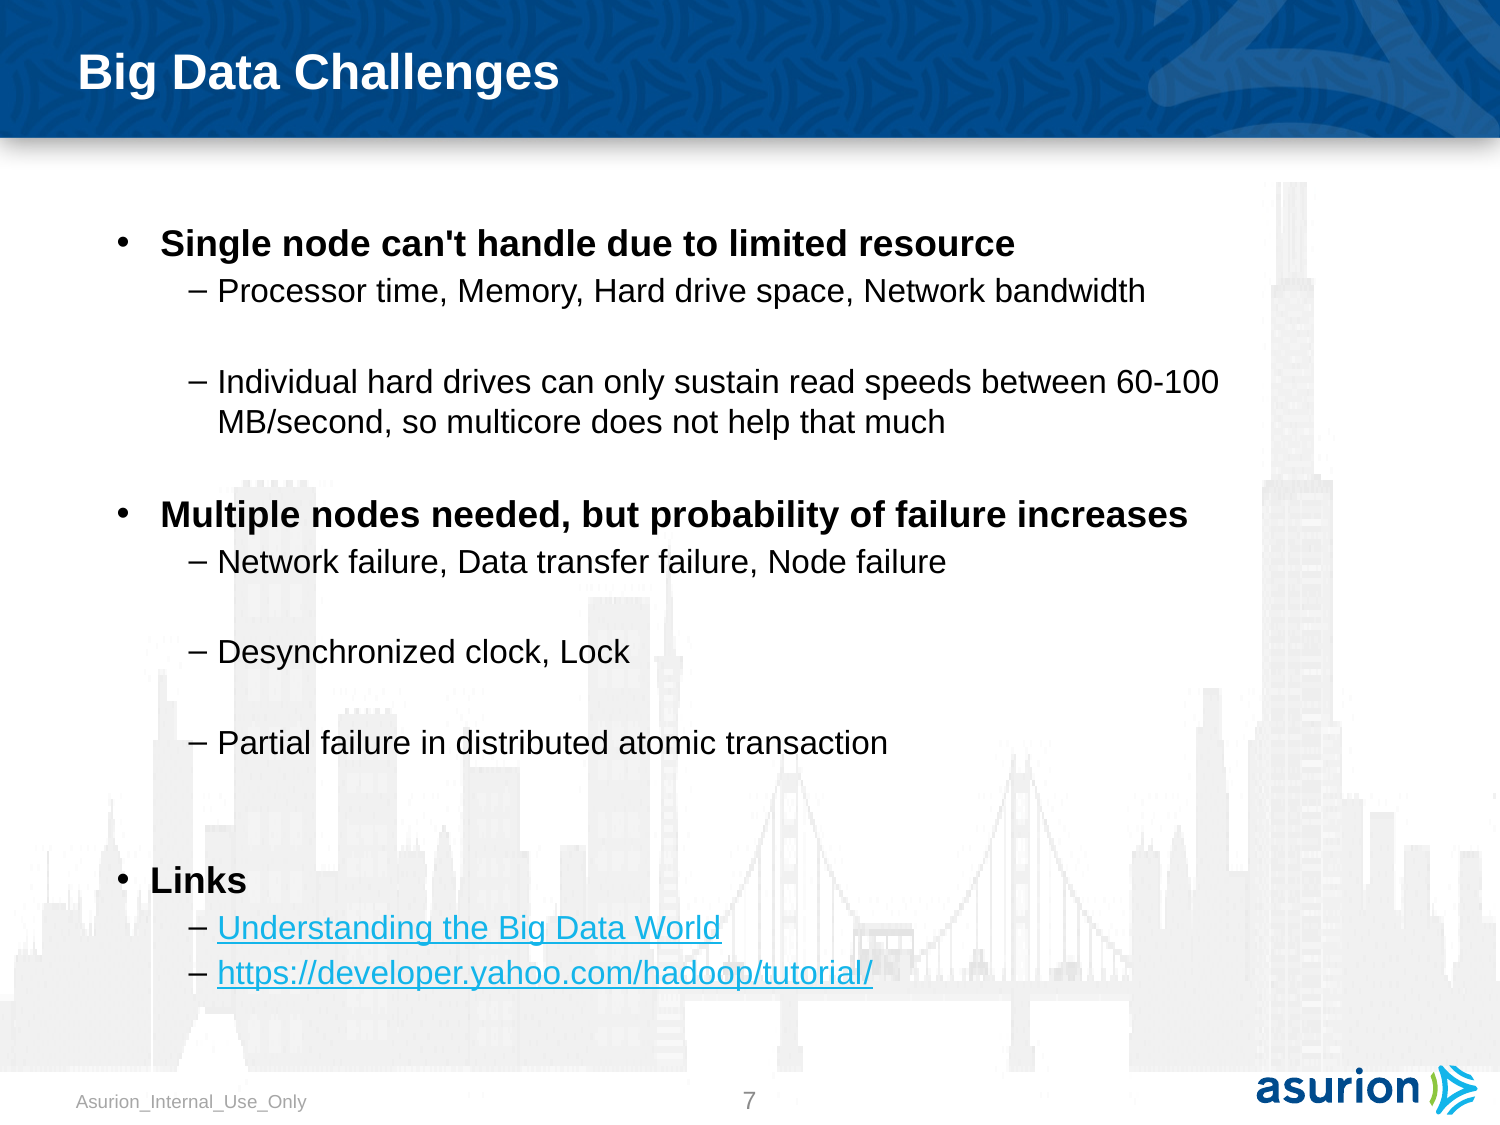

# Big Data Challenges
 Single node can't handle due to limited resource
Processor time, Memory, Hard drive space, Network bandwidth

Individual hard drives can only sustain read speeds between 60-100 MB/second, so multicore does not help that much

 Multiple nodes needed, but probability of failure increases
Network failure, Data transfer failure, Node failure

Desynchronized clock, Lock

Partial failure in distributed atomic transaction

Links
Understanding the Big Data World
https://developer.yahoo.com/hadoop/tutorial/